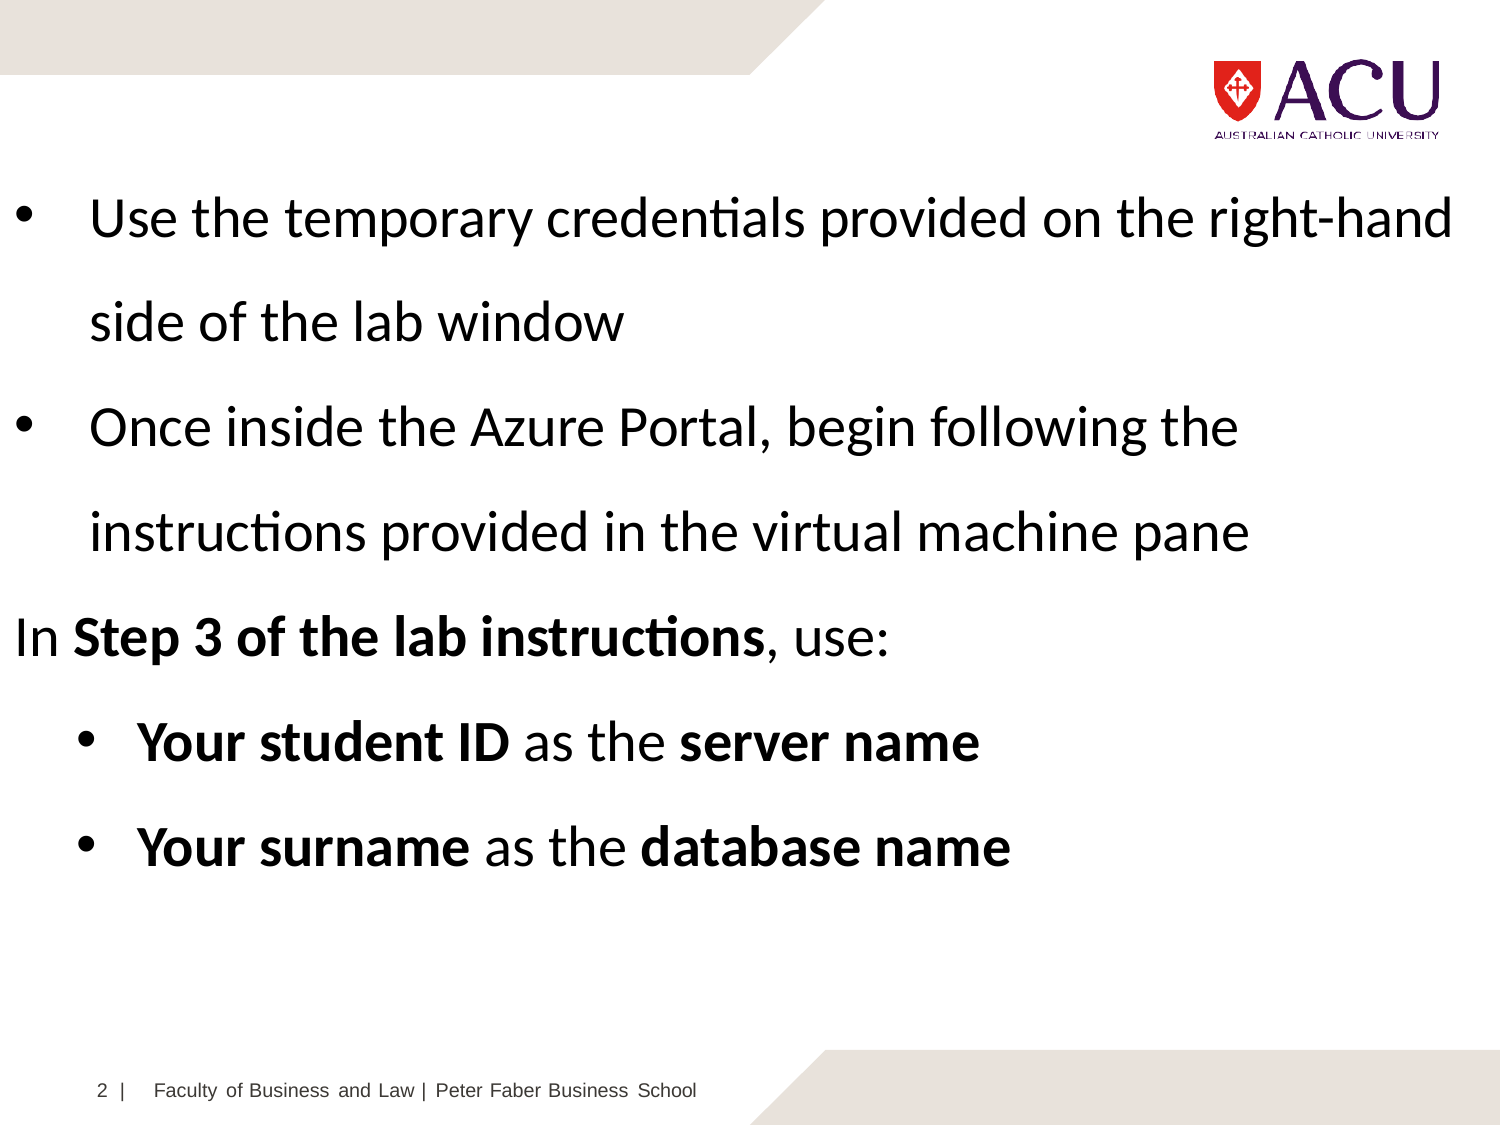

Use the temporary credentials provided on the right-hand side of the lab window
Once inside the Azure Portal, begin following the instructions provided in the virtual machine pane
In Step 3 of the lab instructions, use:
Your student ID as the server name
Your surname as the database name
2 |	Faculty of Business and Law | Peter Faber Business School